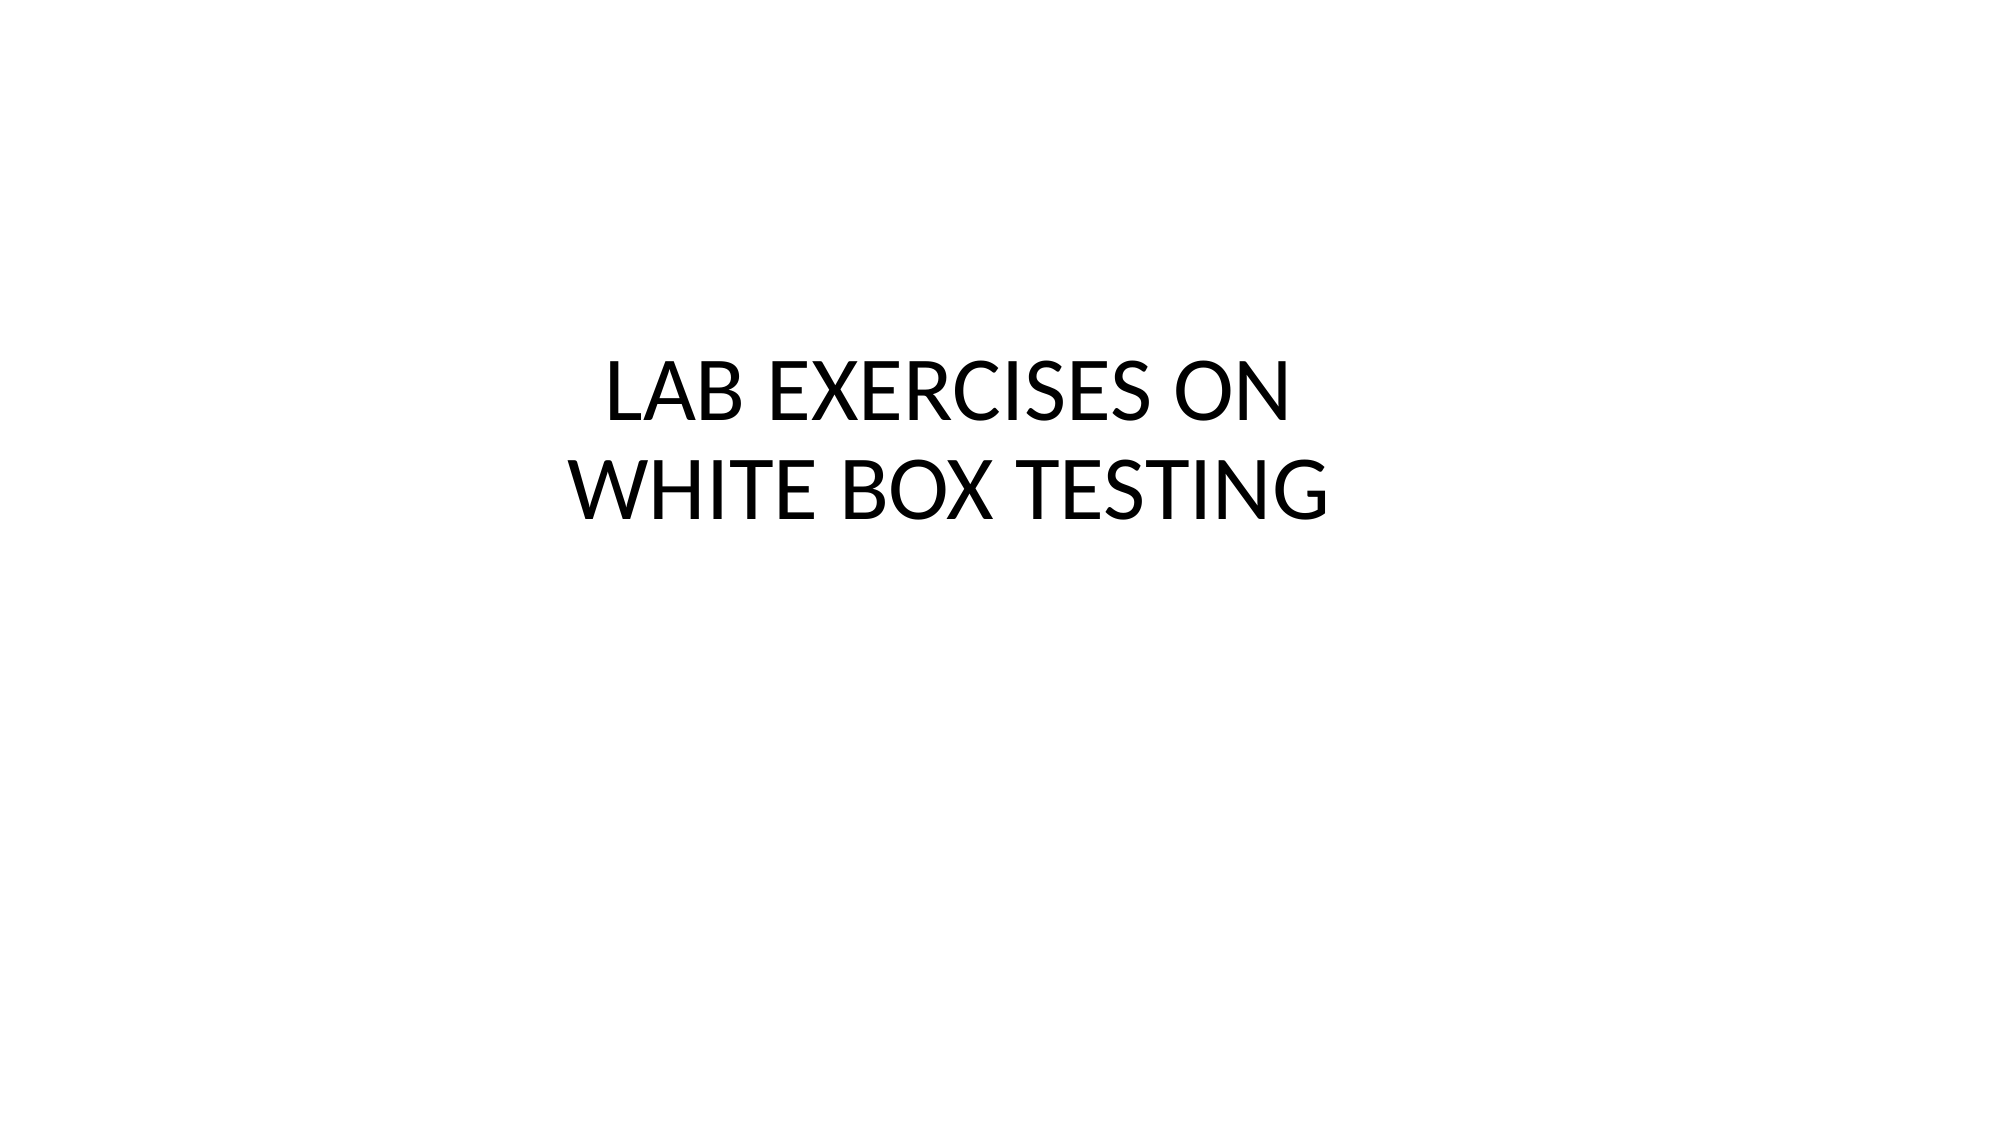

# LAB EXERCISES ON WHITE BOX TESTING